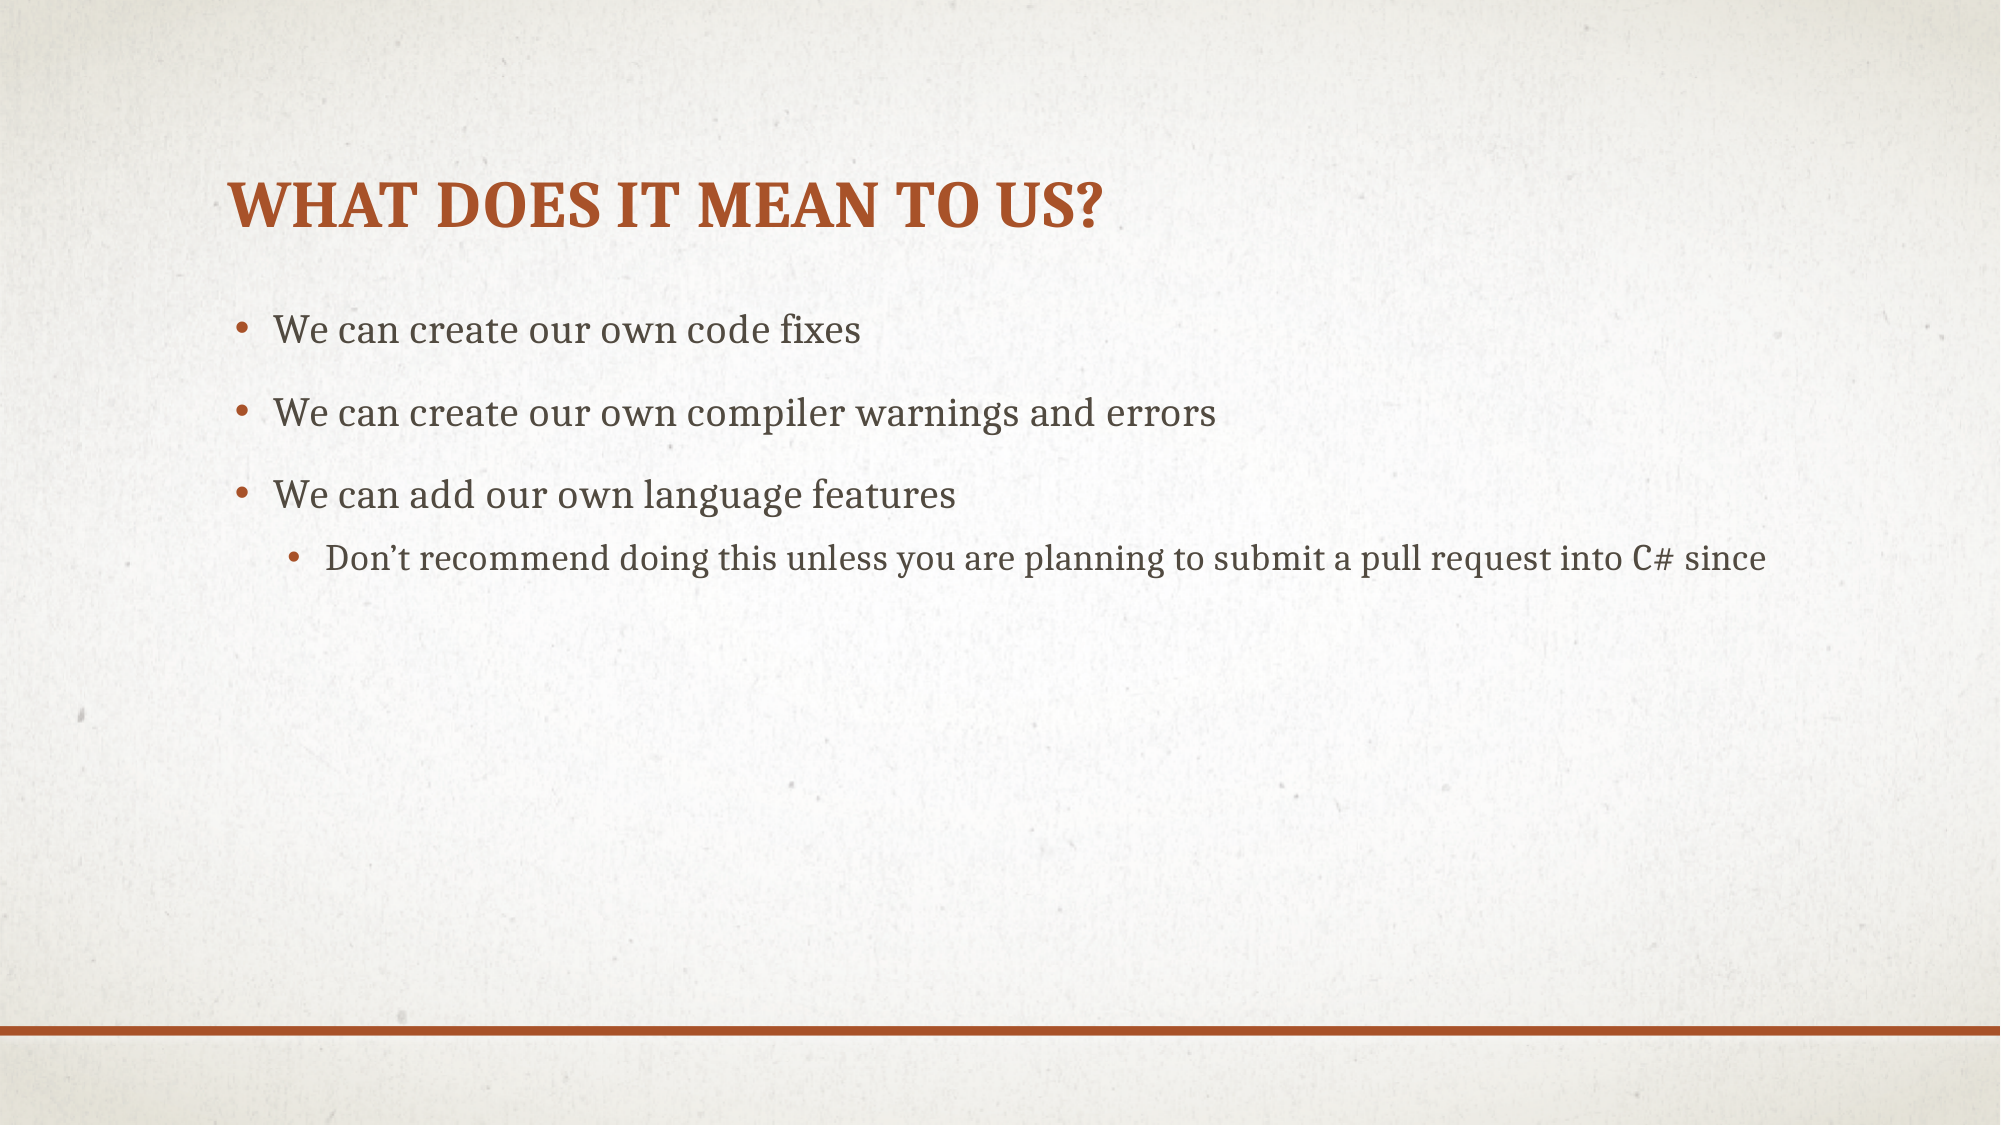

# What does it mean to us?
We can create our own code fixes
We can create our own compiler warnings and errors
We can add our own language features
Don’t recommend doing this unless you are planning to submit a pull request into C# since